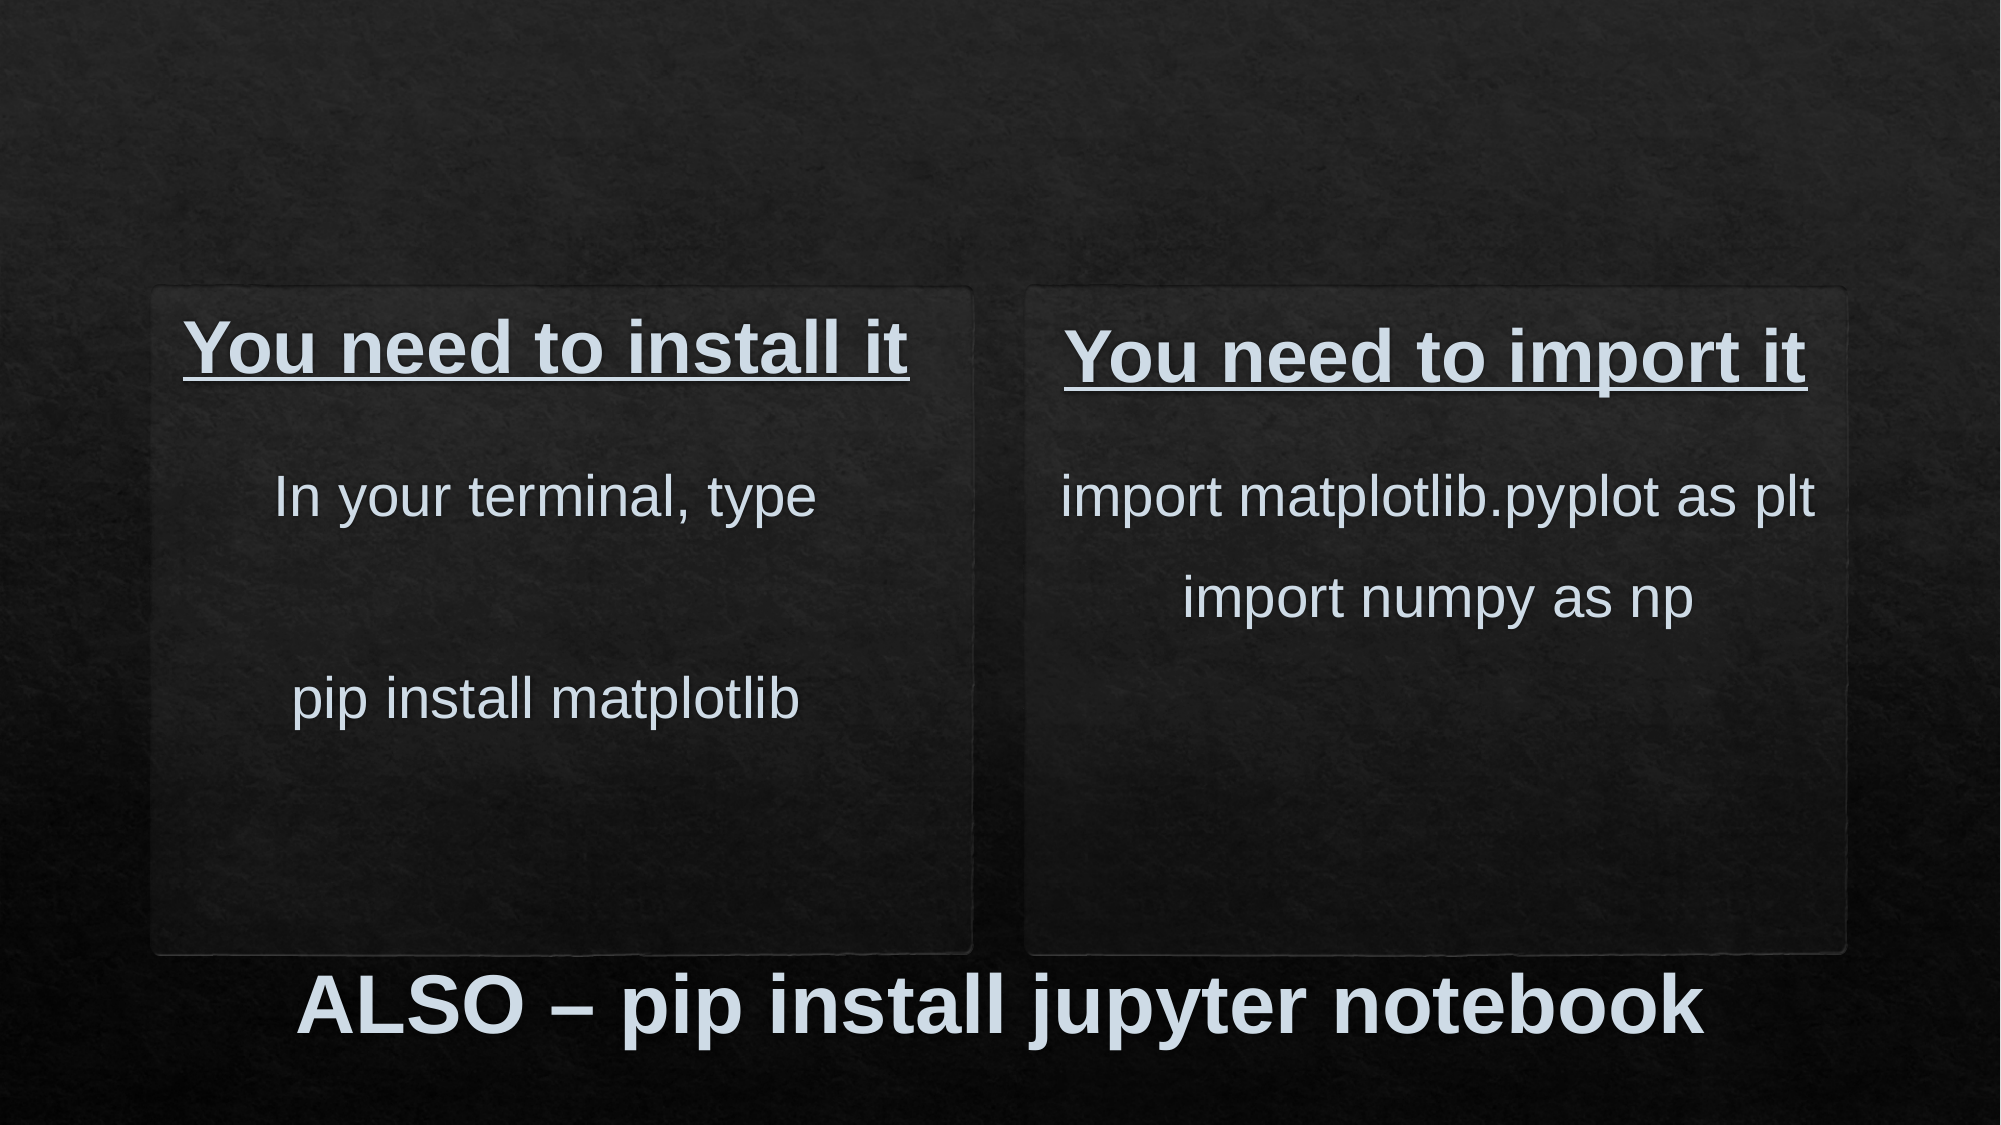

You need to install it
You need to import it
In your terminal, type

pip install matplotlib
import matplotlib.pyplot as plt
import numpy as np
# ALSO – pip install jupyter notebook